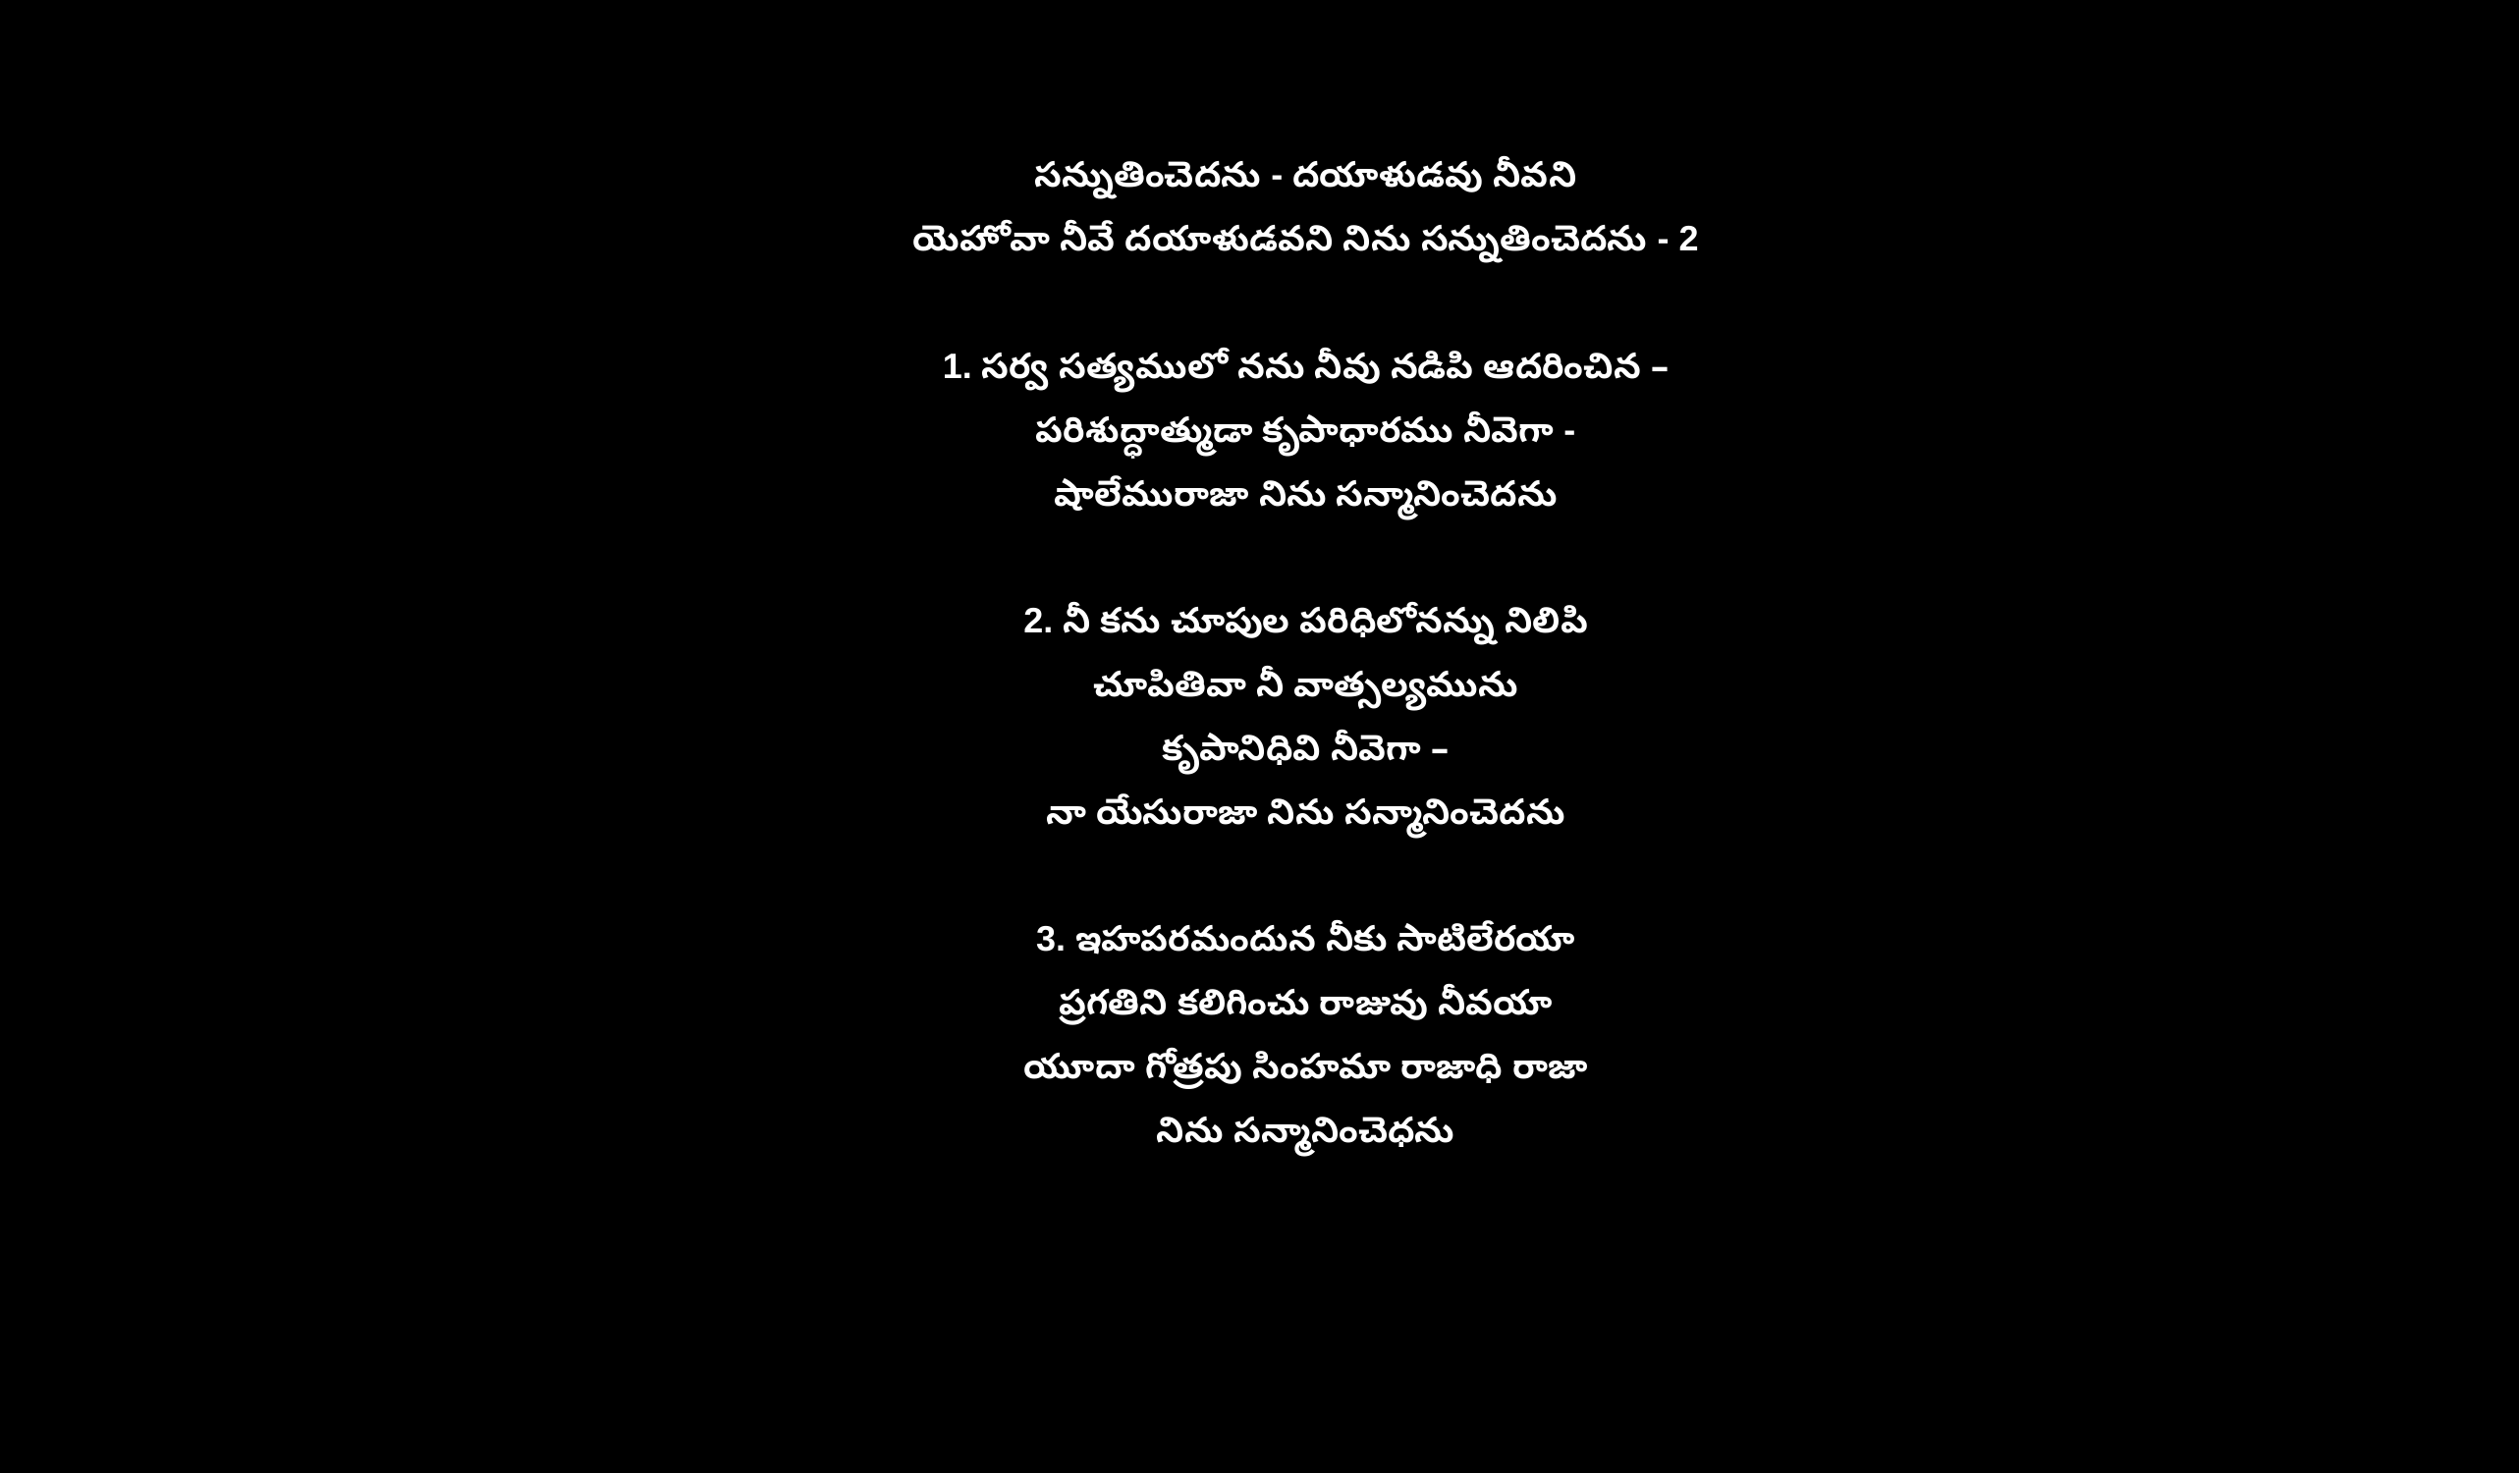

సన్నుతించెదను - దయాళుడవు నీవని
యెహోవా నీవే దయాళుడవని నిను సన్నుతించెదను - 2

1. సర్వ సత్యములో నను నీవు నడిపి ఆదరించిన –
పరిశుద్ధాత్ముడా కృపాధారము నీవెగా -
షాలేమురాజా నిను సన్మానించెదను

2. నీ కను చూపుల పరిధిలోనన్ను నిలిపి
చూపితివా నీ వాత్సల్యమును
కృపానిధివి నీవెగా –
నా యేసురాజా నిను సన్మానించెదను

3. ఇహపరమందున నీకు సాటిలేరయా
ప్రగతిని కలిగించు రాజువు నీవయా
యూదా గోత్రపు సింహమా రాజాధి రాజా
నిను సన్మానించెధను